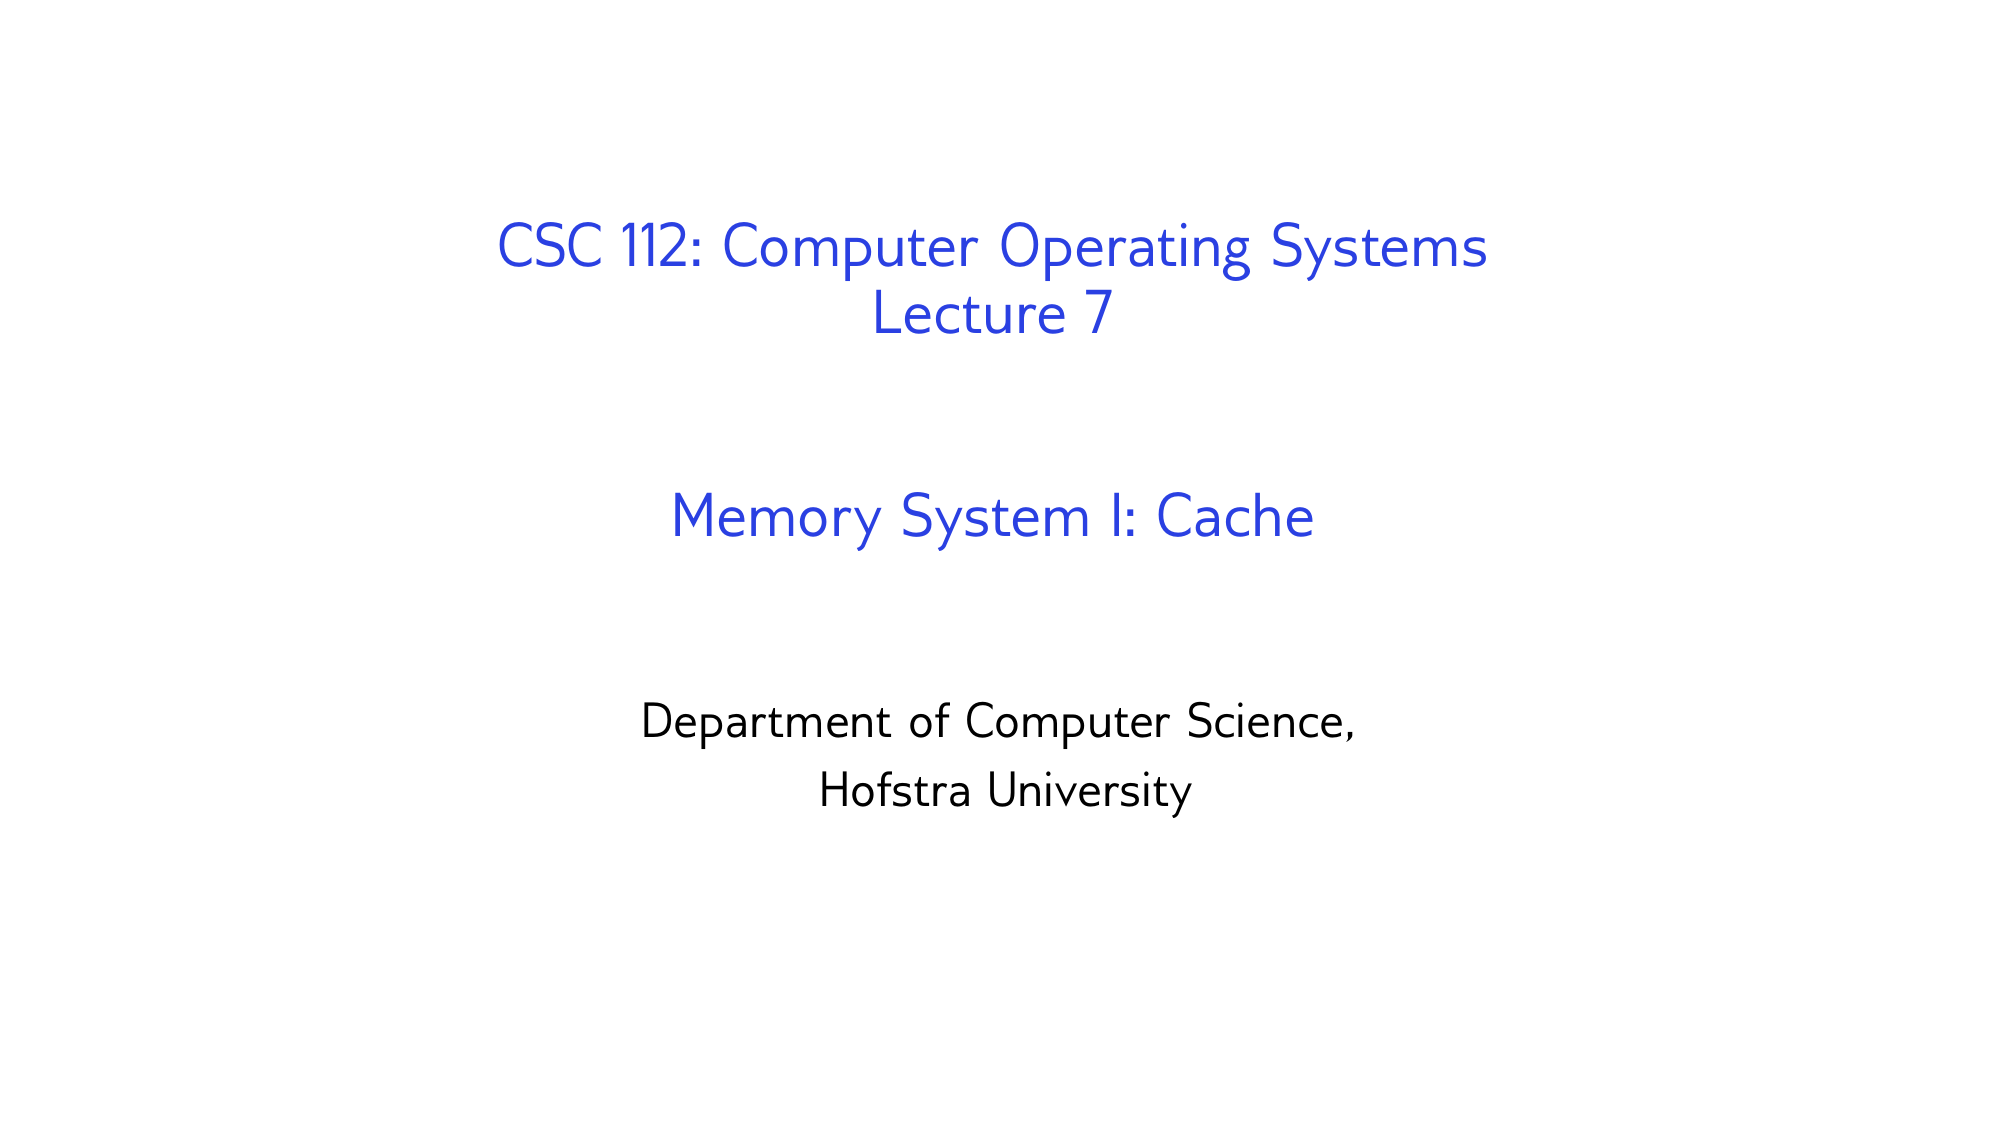

# CSC 112: Computer Operating Systems Lecture 7 Memory System I: Cache
Department of Computer Science,
Hofstra University